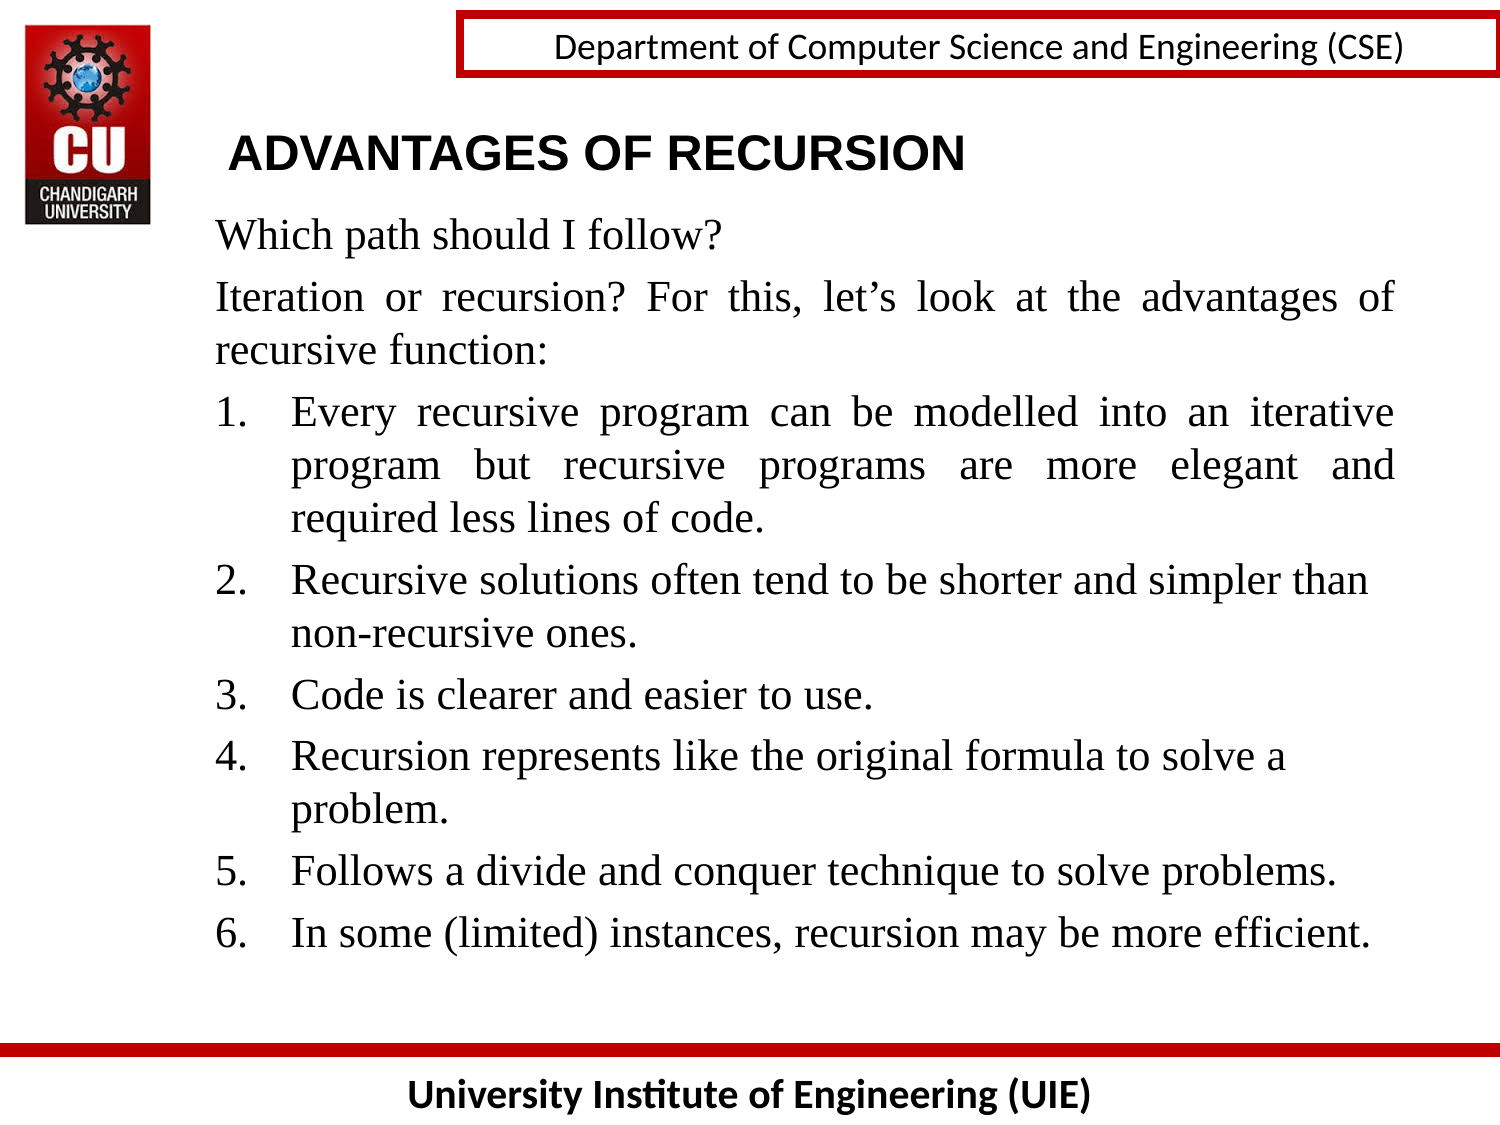

ADVANTAGES OF RECURSION
Which path should I follow?
Iteration or recursion? For this, let’s look at the advantages of recursive function:
Every recursive program can be modelled into an iterative program but recursive programs are more elegant and required less lines of code.
Recursive solutions often tend to be shorter and simpler than non-recursive ones.
Code is clearer and easier to use.
Recursion represents like the original formula to solve a problem.
Follows a divide and conquer technique to solve problems.
In some (limited) instances, recursion may be more efficient.